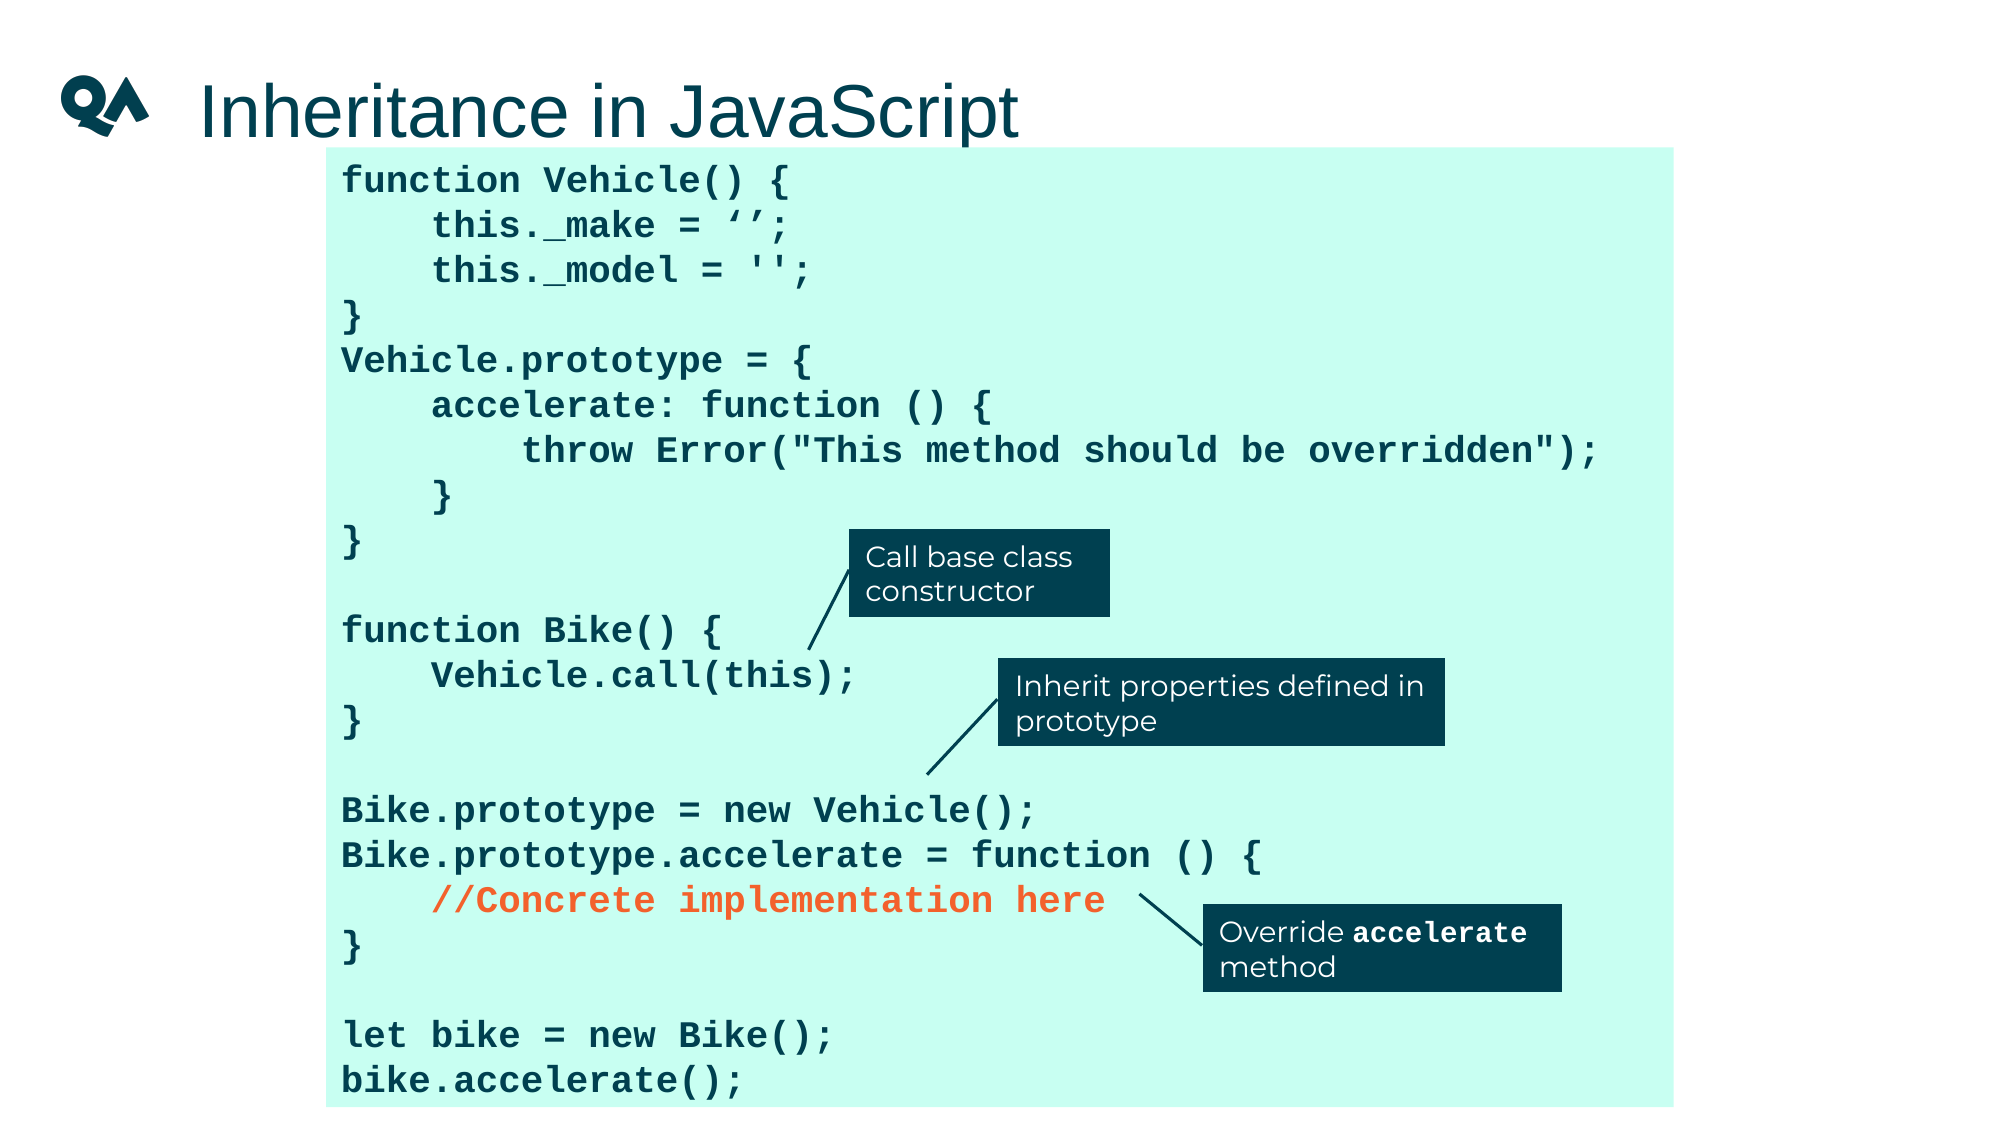

Inheritance in JavaScript
function Vehicle() {
    this._make = ‘’;
    this._model = '';
}
Vehicle.prototype = {
    accelerate: function () {
        throw Error("This method should be overridden");
    }
}
function Bike() {
    Vehicle.call(this);
}

Bike.prototype = new Vehicle();
Bike.prototype.accelerate = function () {
    //Concrete implementation here
}

let bike = new Bike();
bike.accelerate();
Call base class constructor
Inherit properties defined in prototype
Override accelerate method